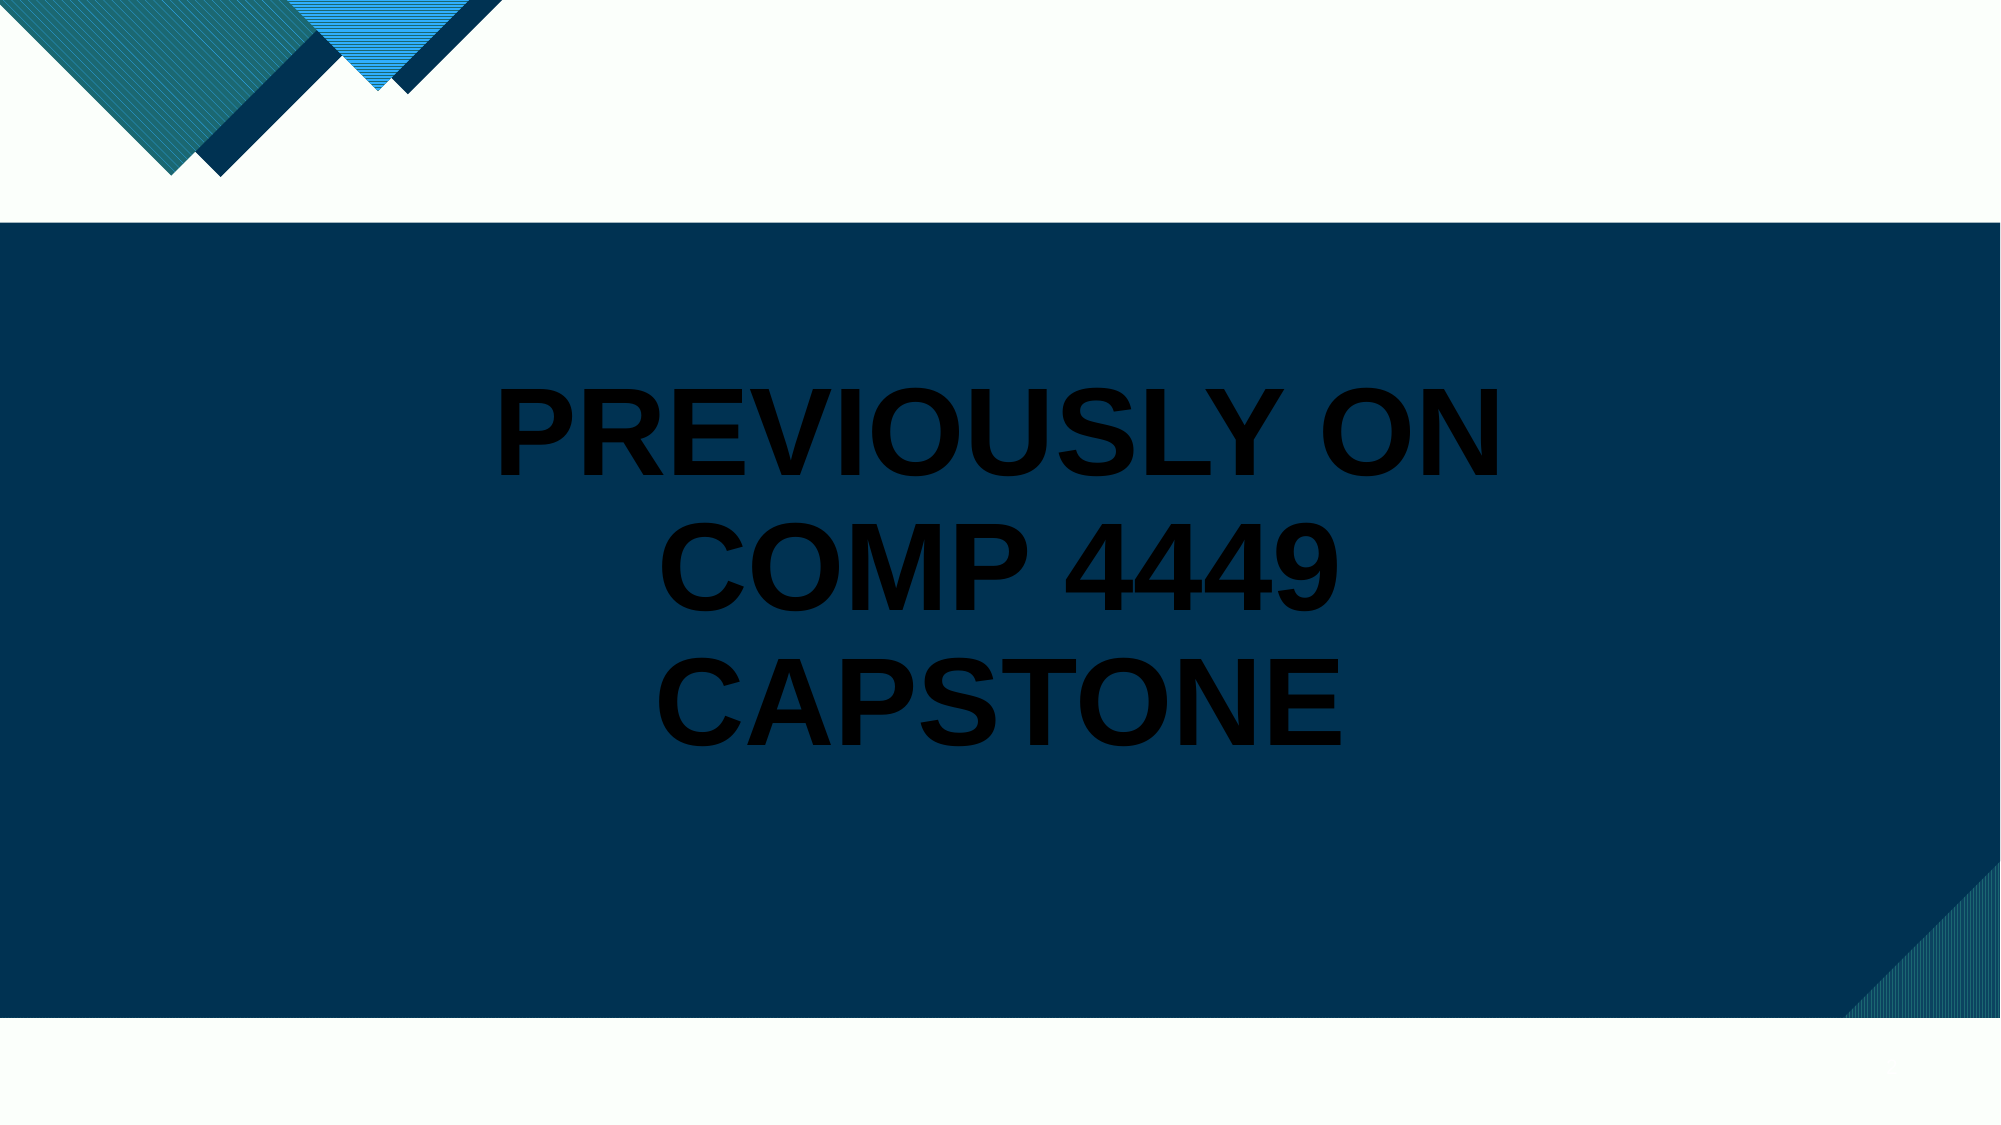

# PREVIOUSLY ON COMP 4449 CAPSTONE
2